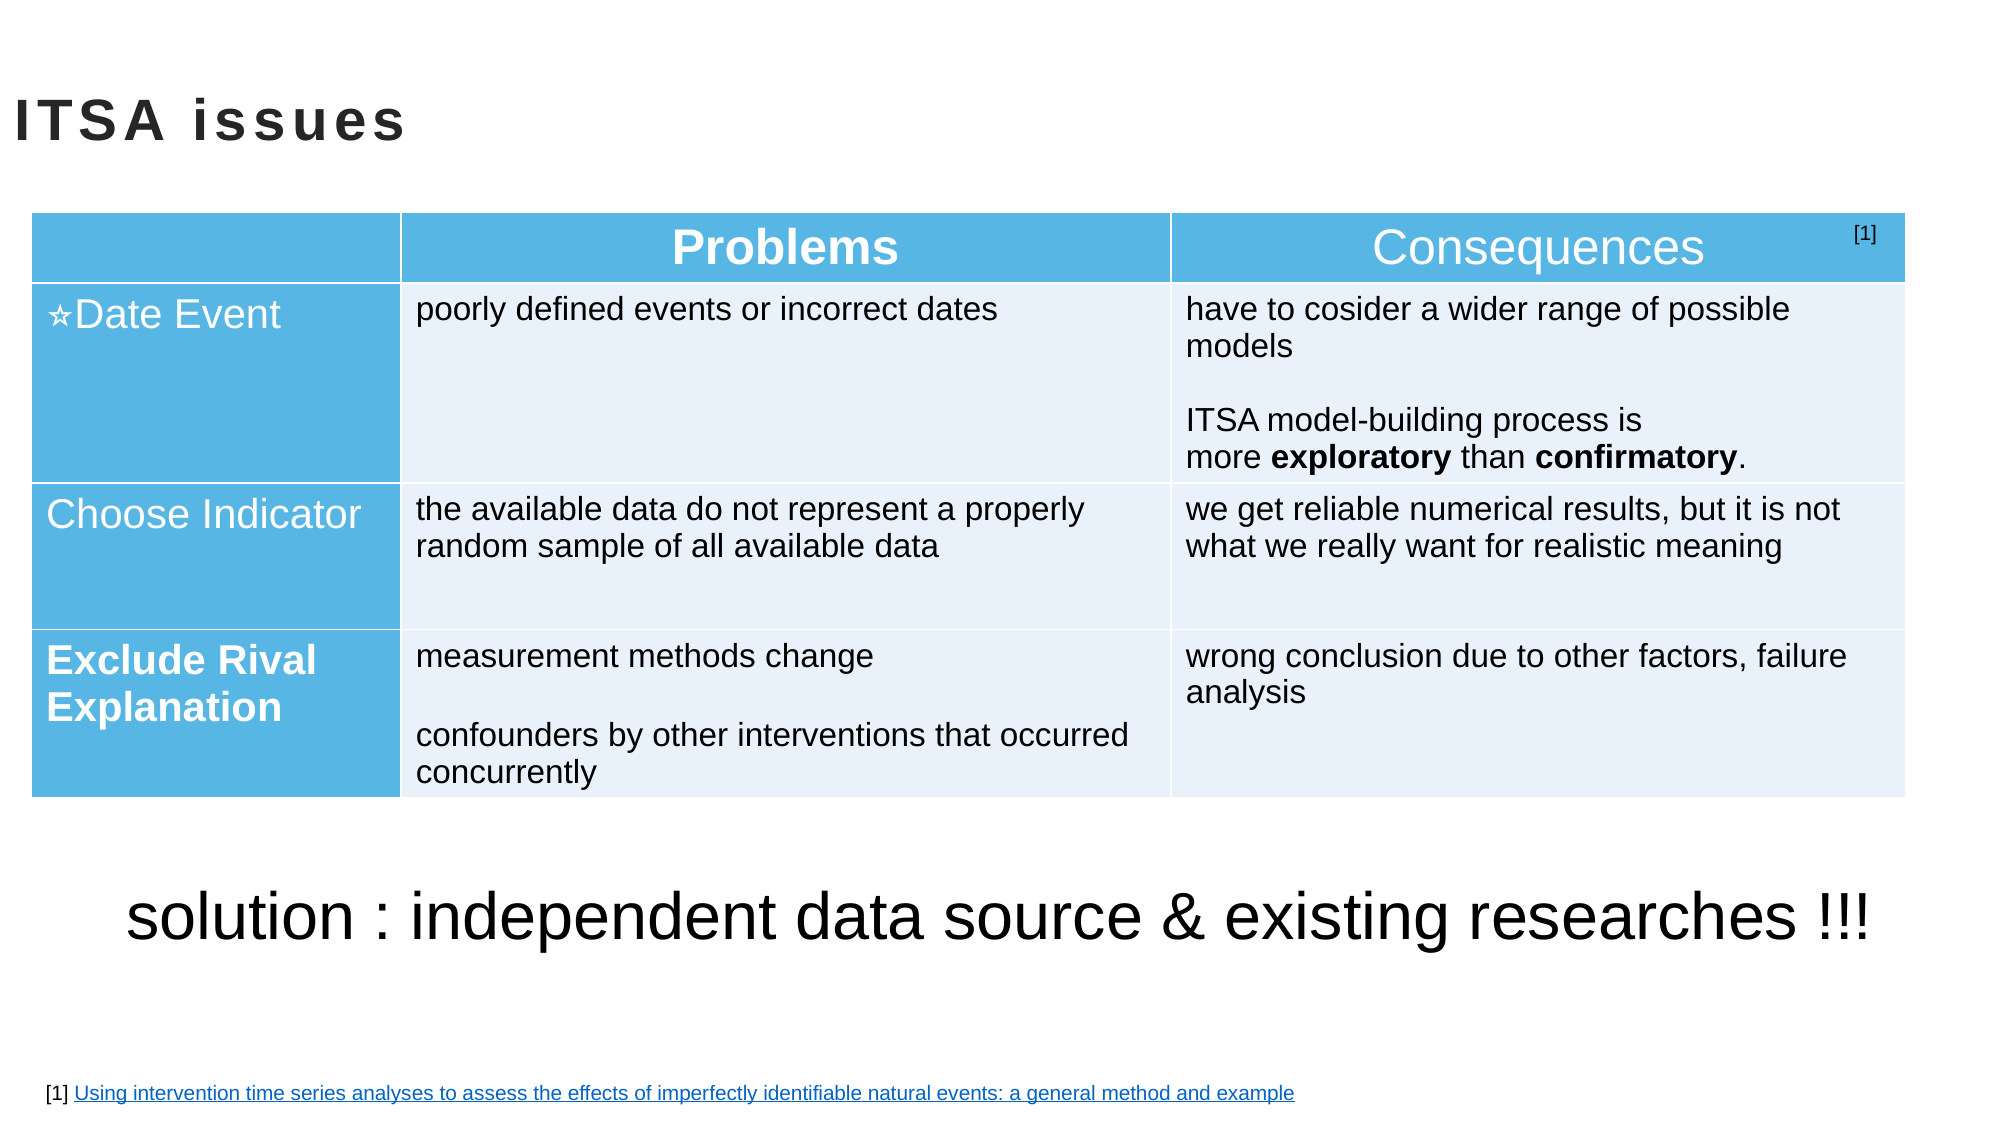

ITSA issues
|  | Problems | Consequences |
| --- | --- | --- |
| ⭐️Date Event | poorly defined events or incorrect dates | have to cosider a wider range of possible models ITSA model-building process is more exploratory than confirmatory. |
| Choose Indicator | the available data do not represent a properly random sample of all available data | we get reliable numerical results, but it is not what we really want for realistic meaning |
| Exclude Rival Explanation | measurement methods change confounders by other interventions that occurred concurrently | wrong conclusion due to other factors, failure analysis |
[1]
solution : independent data source & existing researches !!!
[1] Using intervention time series analyses to assess the effects of imperfectly identifiable natural events: a general method and example